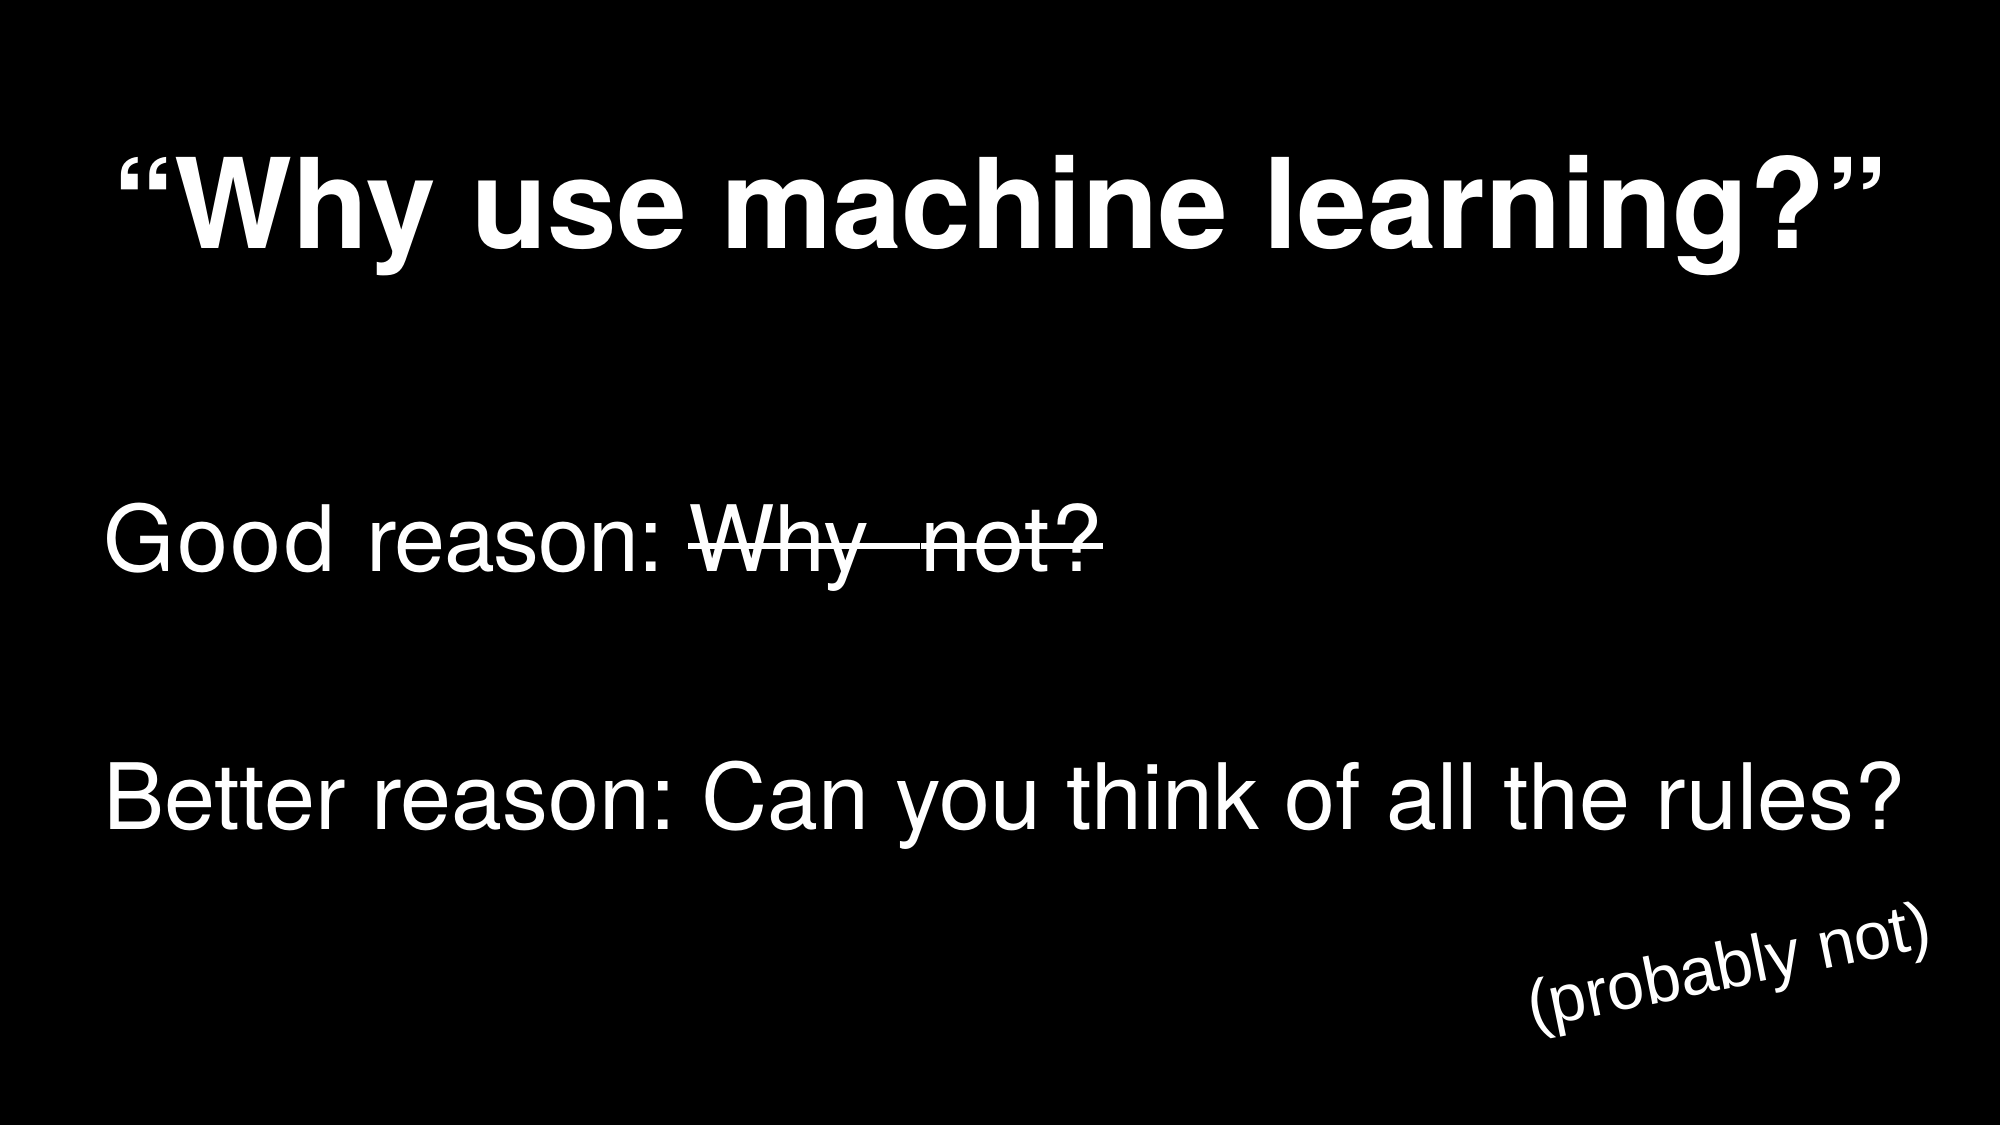

“Why use machine learning?”
Good reason: Why  not?
Better reason: Can you think of all the rules?
(probably not)